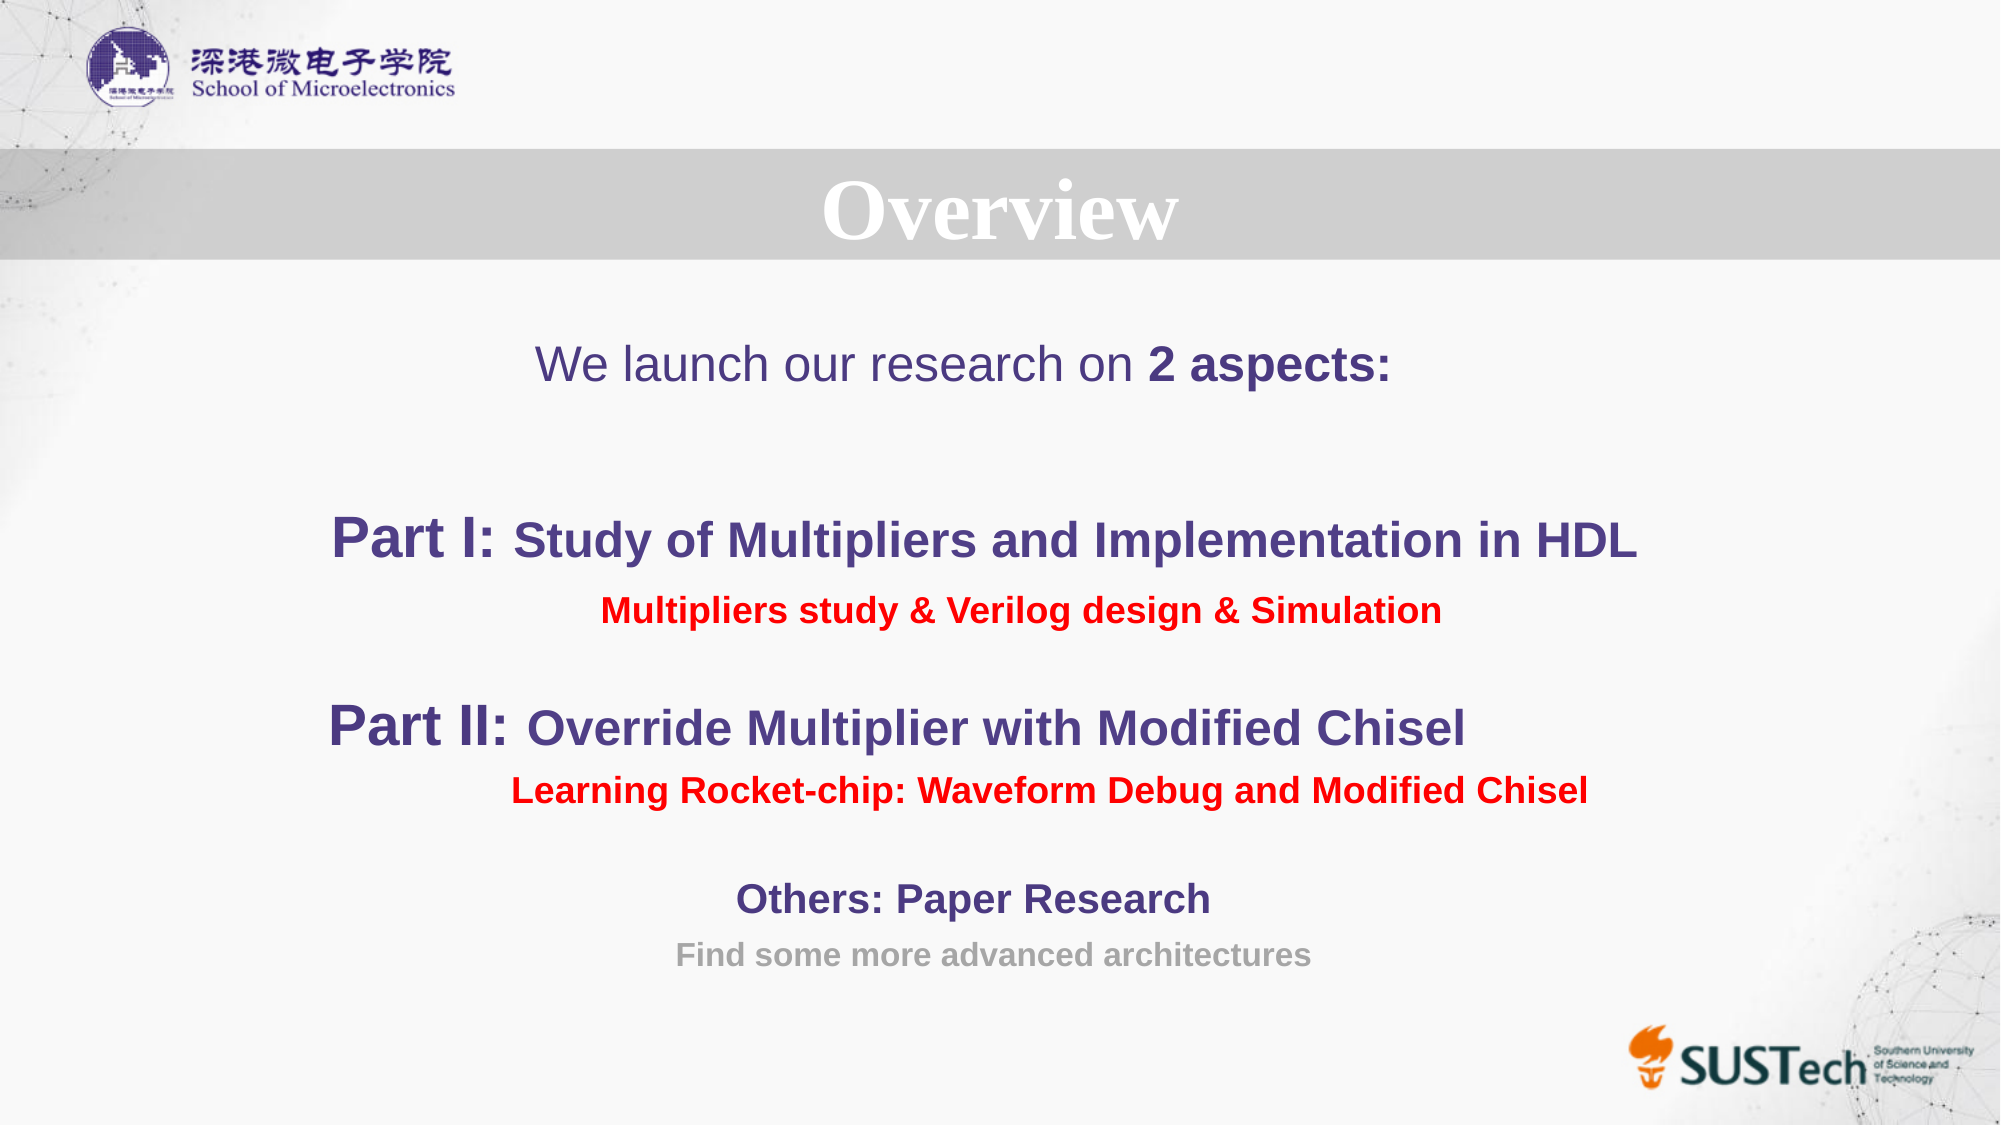

Overview

We launch our research on 2 aspects:
Part I: Study of Multipliers and Implementation in HDL

Multipliers study & Verilog design & Simulation
Part II: Override Multiplier with Modified Chisel

Learning Rocket-chip: Waveform Debug and Modified Chisel
Others: Paper Research
Find some more advanced architectures